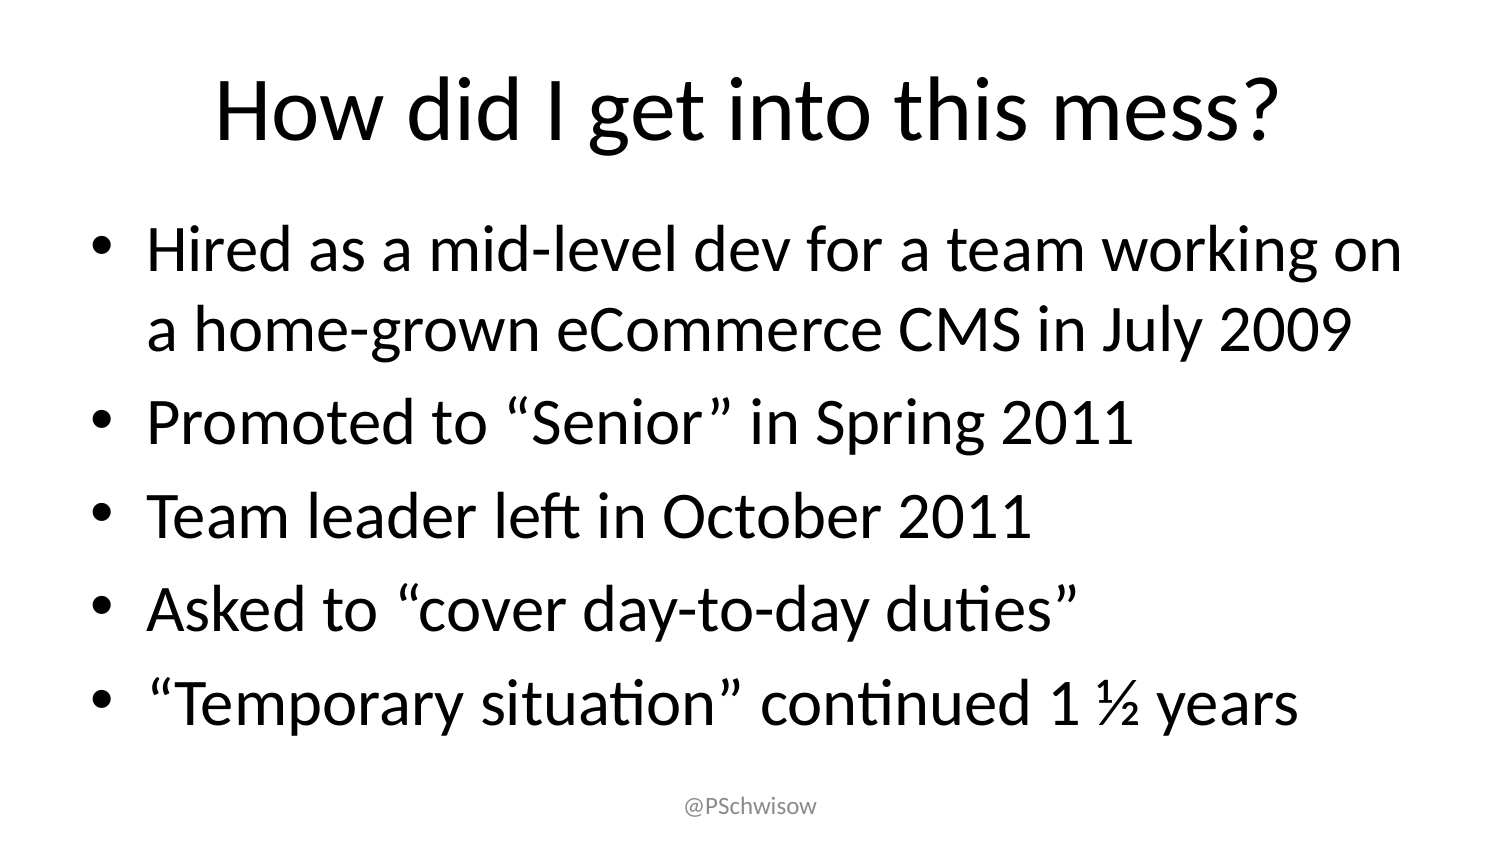

# How did I get into this mess?
Hired as a mid-level dev for a team working on a home-grown eCommerce CMS in July 2009
Promoted to “Senior” in Spring 2011
Team leader left in October 2011
Asked to “cover day-to-day duties”
“Temporary situation” continued 1 ½ years
@PSchwisow